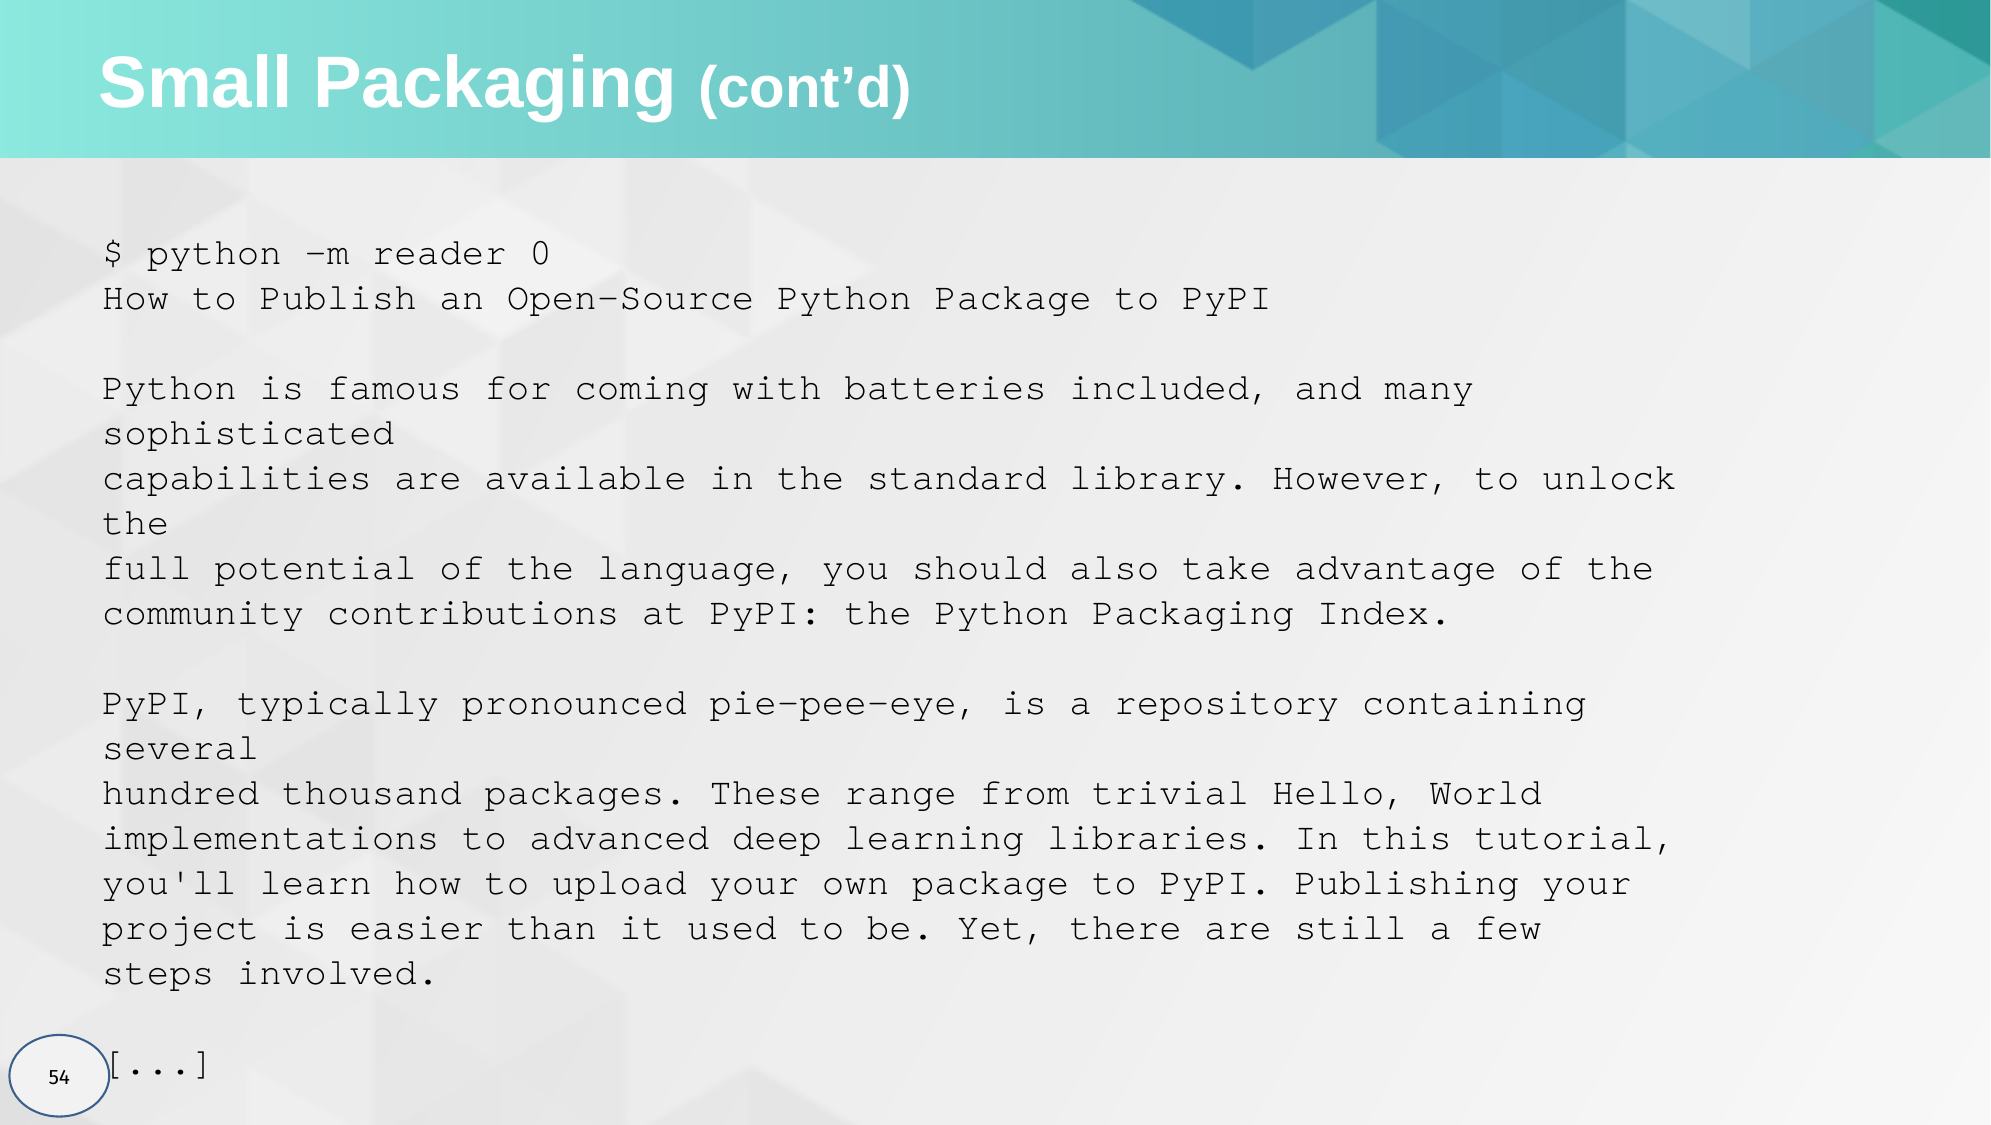

# Small Packaging (cont’d)
$ python -m reader 0
How to Publish an Open-Source Python Package to PyPI

Python is famous for coming with batteries included, and many sophisticated
capabilities are available in the standard library. However, to unlock the
full potential of the language, you should also take advantage of the
community contributions at PyPI: the Python Packaging Index.

PyPI, typically pronounced pie-pee-eye, is a repository containing several
hundred thousand packages. These range from trivial Hello, World
implementations to advanced deep learning libraries. In this tutorial,
you'll learn how to upload your own package to PyPI. Publishing your
project is easier than it used to be. Yet, there are still a few
steps involved.

[...]